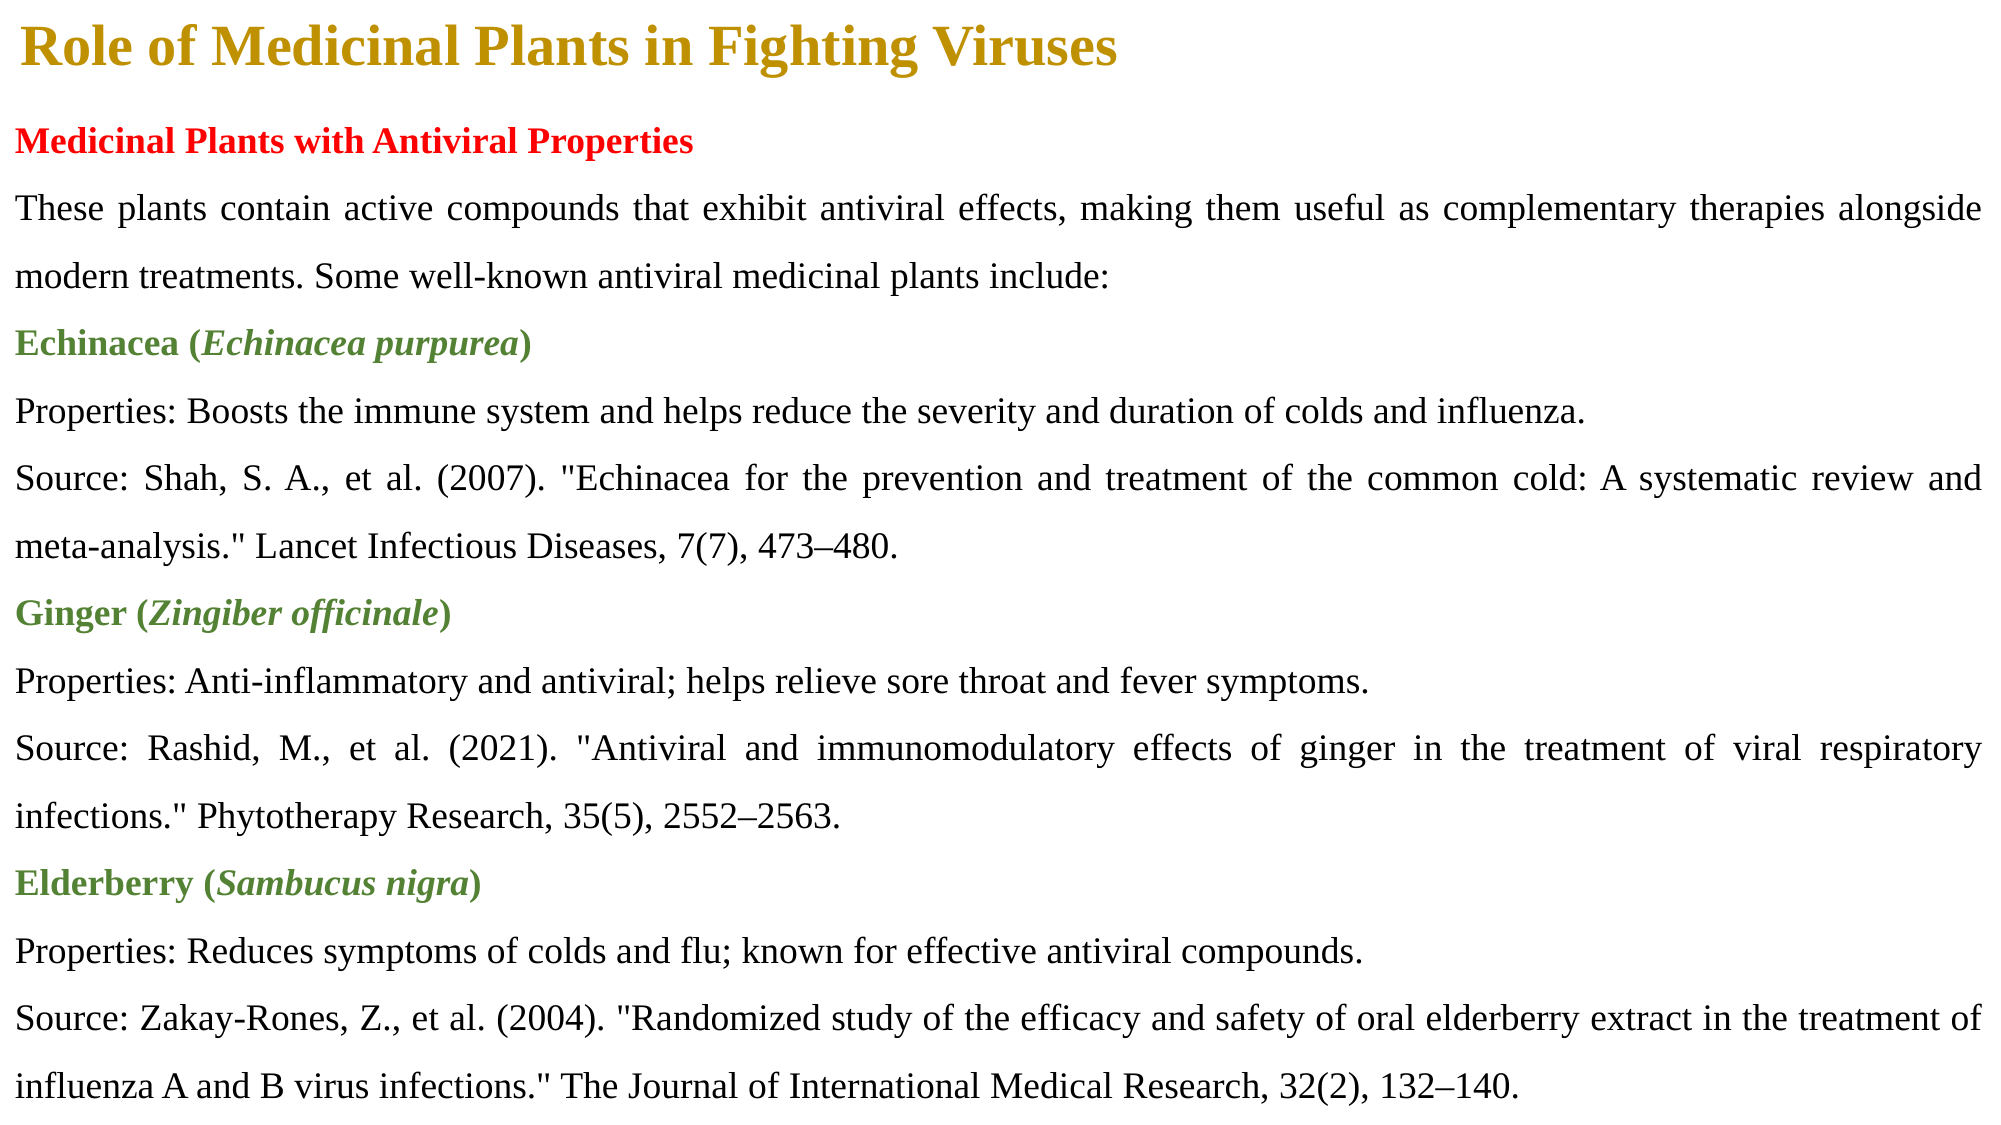

Role of Medicinal Plants in Fighting Viruses
Medicinal Plants with Antiviral Properties
These plants contain active compounds that exhibit antiviral effects, making them useful as complementary therapies alongside modern treatments. Some well-known antiviral medicinal plants include:
Echinacea (Echinacea purpurea)
Properties: Boosts the immune system and helps reduce the severity and duration of colds and influenza.
Source: Shah, S. A., et al. (2007). "Echinacea for the prevention and treatment of the common cold: A systematic review and meta-analysis." Lancet Infectious Diseases, 7(7), 473–480.
Ginger (Zingiber officinale)
Properties: Anti-inflammatory and antiviral; helps relieve sore throat and fever symptoms.
Source: Rashid, M., et al. (2021). "Antiviral and immunomodulatory effects of ginger in the treatment of viral respiratory infections." Phytotherapy Research, 35(5), 2552–2563.
Elderberry (Sambucus nigra)
Properties: Reduces symptoms of colds and flu; known for effective antiviral compounds.
Source: Zakay-Rones, Z., et al. (2004). "Randomized study of the efficacy and safety of oral elderberry extract in the treatment of influenza A and B virus infections." The Journal of International Medical Research, 32(2), 132–140.